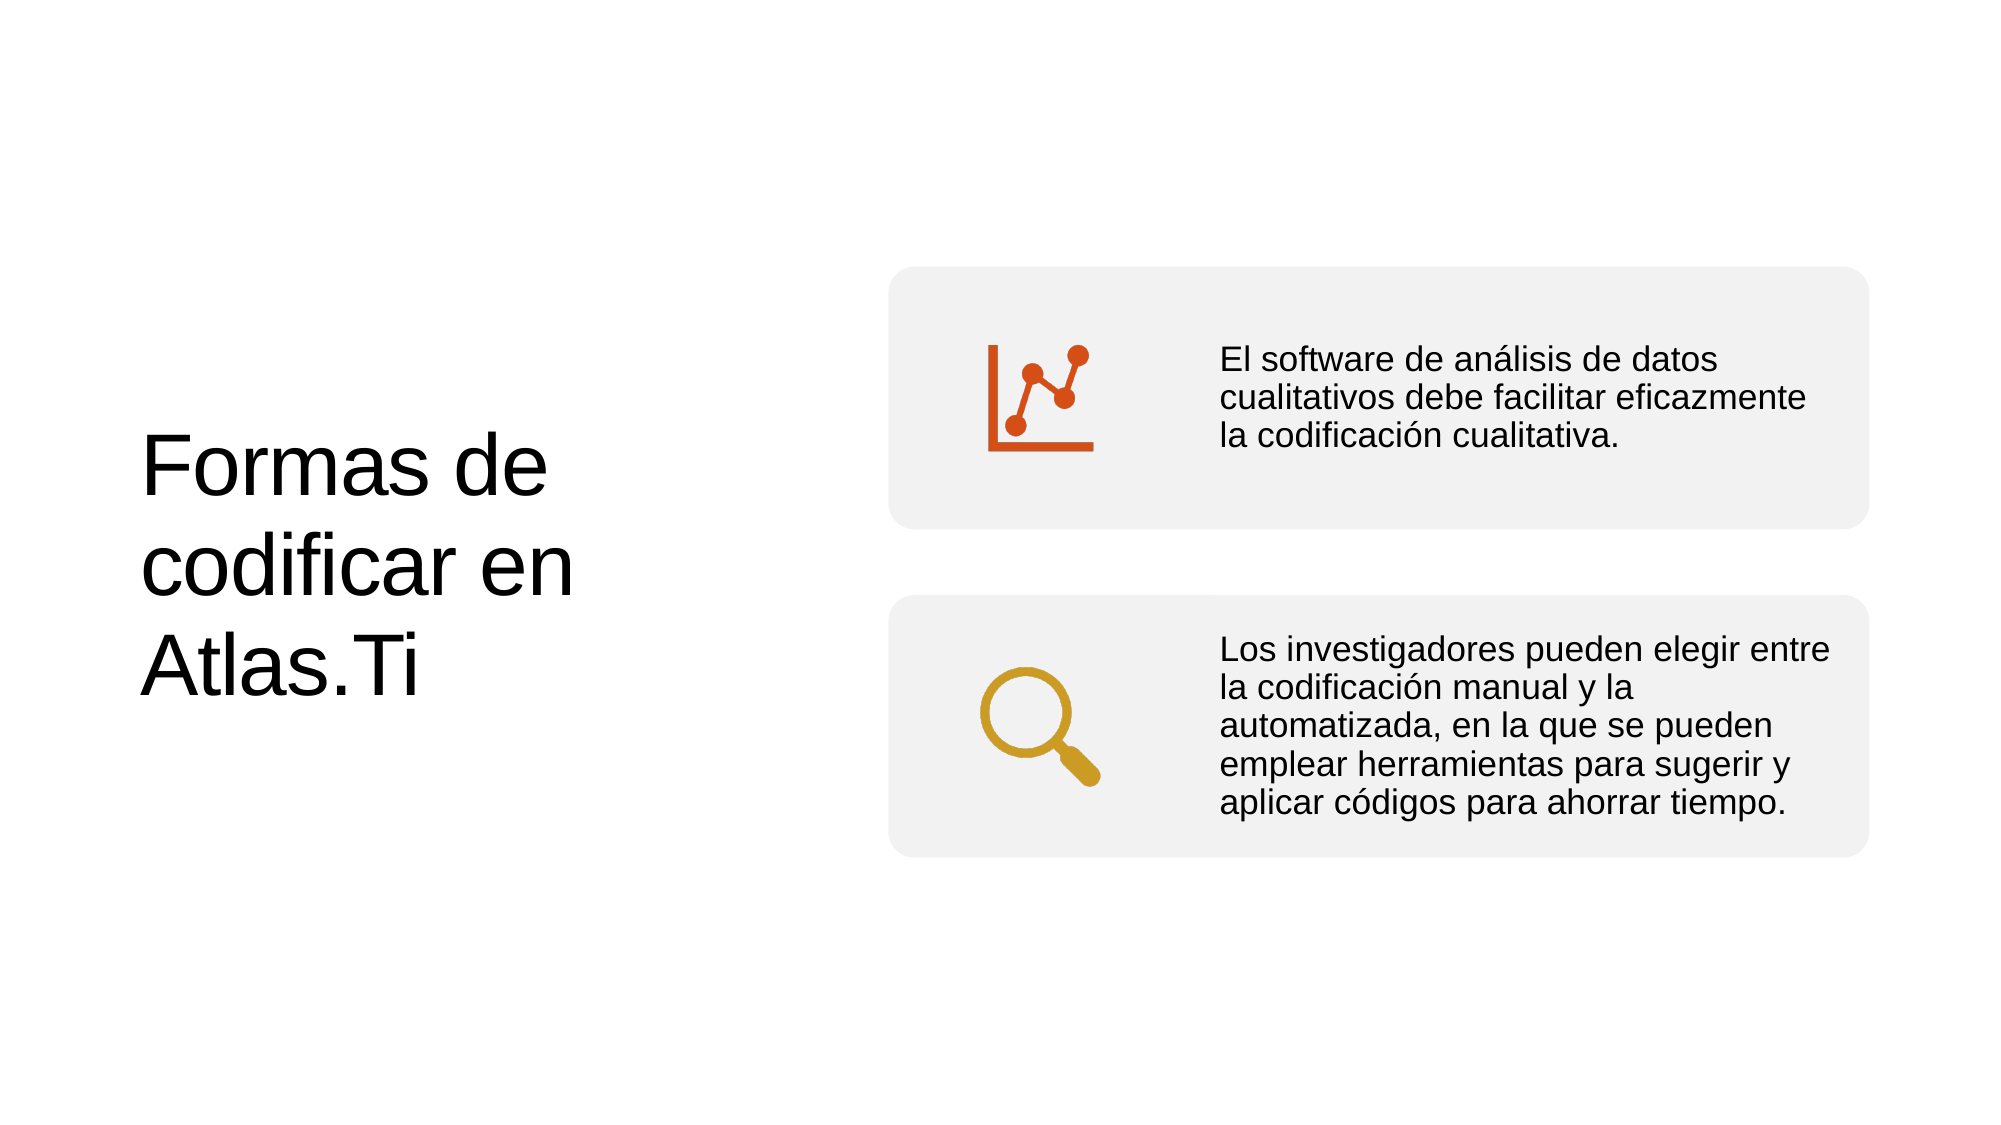

El software de análisis de datos cualitativos debe facilitar eficazmente la codificación cualitativa.
Los investigadores pueden elegir entre la codificación manual y la automatizada, en la que se pueden emplear herramientas para sugerir y aplicar códigos para ahorrar tiempo.
# Formas de codificar en Atlas.Ti